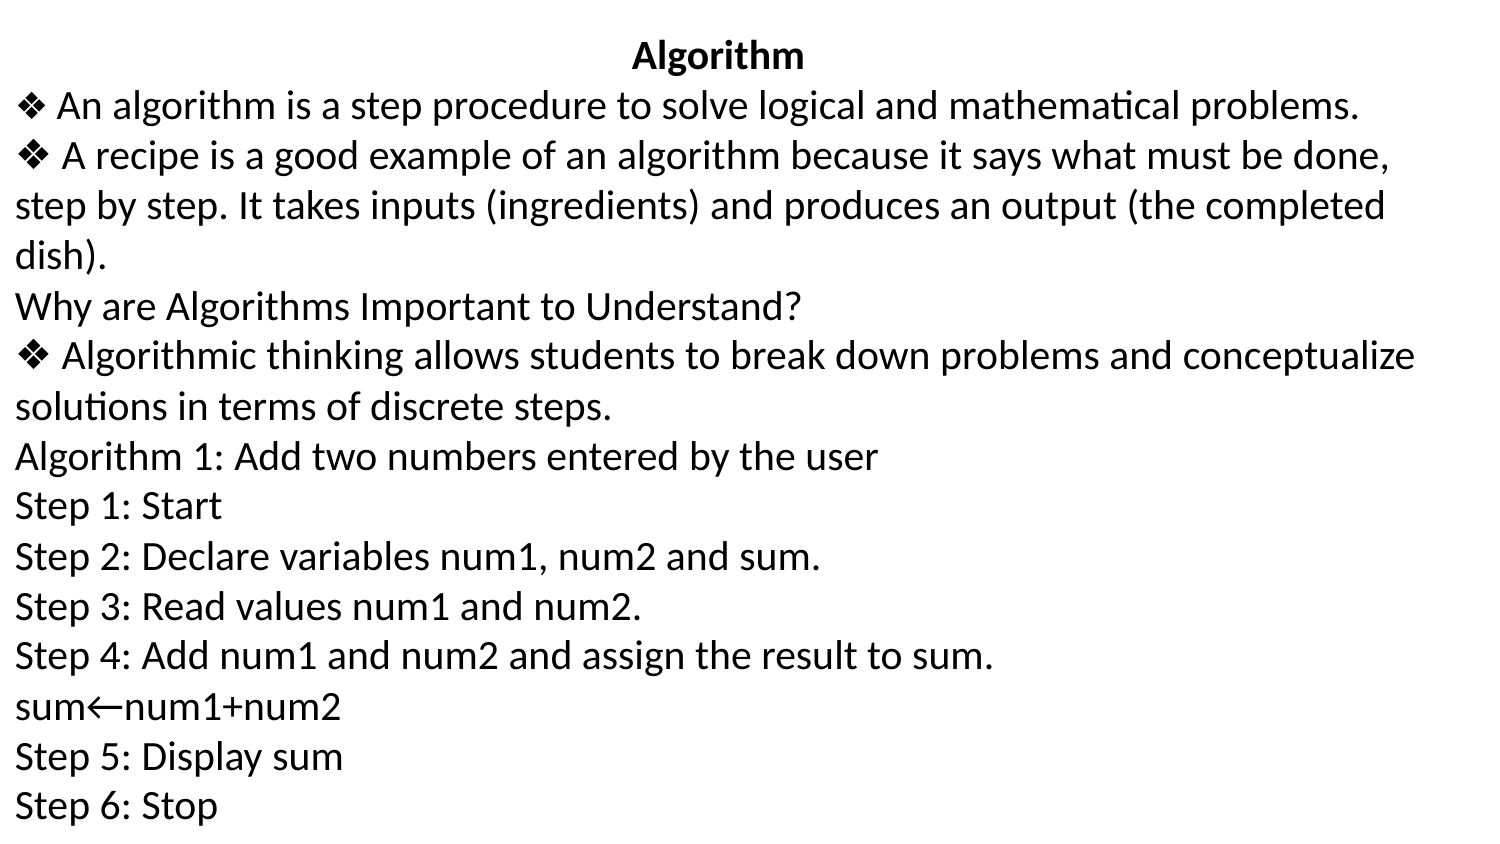

Algorithm
❖ An algorithm is a step procedure to solve logical and mathematical problems.
❖ A recipe is a good example of an algorithm because it says what must be done, step by step. It takes inputs (ingredients) and produces an output (the completed dish).
Why are Algorithms Important to Understand?
❖ Algorithmic thinking allows students to break down problems and conceptualize
solutions in terms of discrete steps.
Algorithm 1: Add two numbers entered by the user
Step 1: Start
Step 2: Declare variables num1, num2 and sum.
Step 3: Read values num1 and num2.
Step 4: Add num1 and num2 and assign the result to sum.
sum←num1+num2
Step 5: Display sum
Step 6: Stop